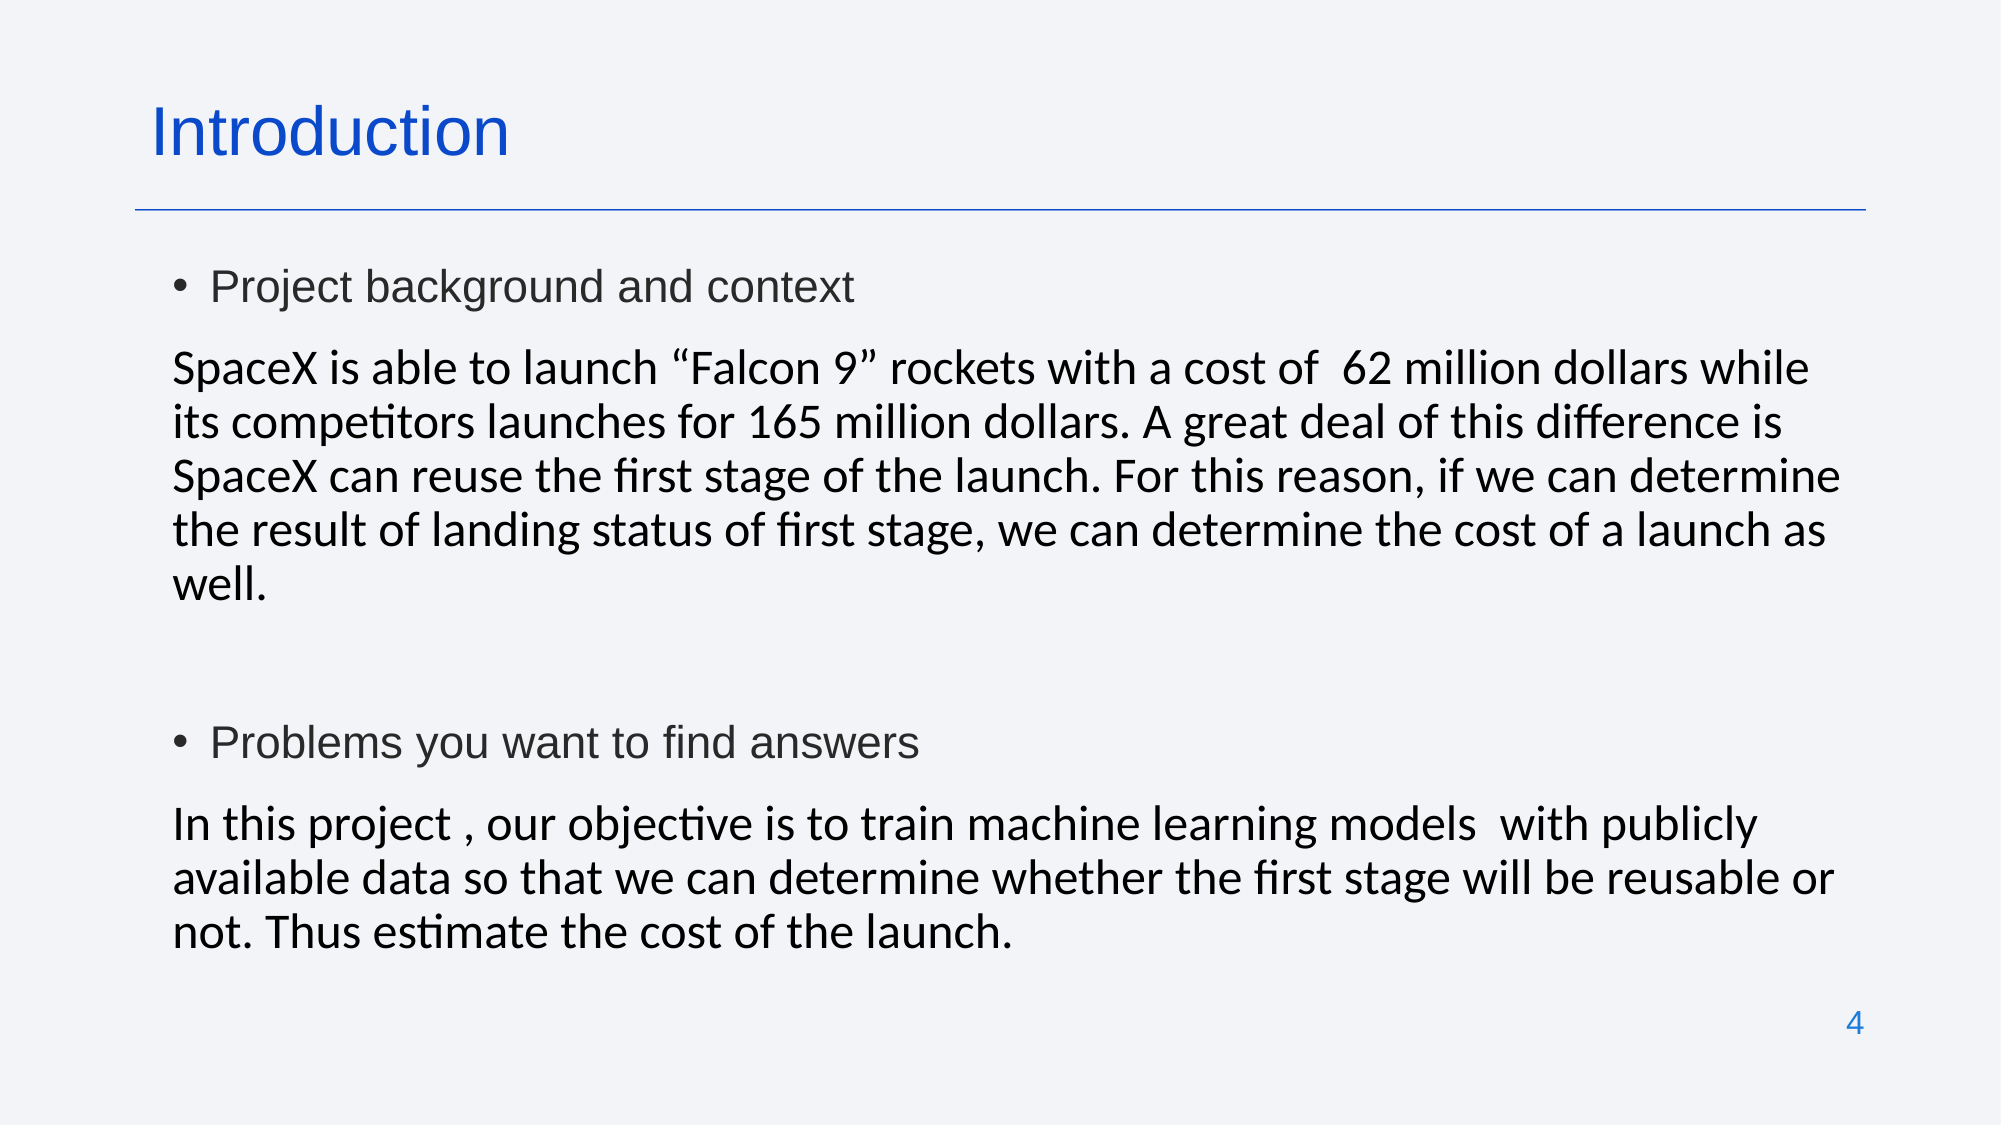

Introduction
Project background and context
SpaceX is able to launch “Falcon 9” rockets with a cost of  62 million dollars while its competitors launches for 165 million dollars. A great deal of this difference is SpaceX can reuse the first stage of the launch. For this reason, if we can determine the result of landing status of first stage, we can determine the cost of a launch as well.

Problems you want to find answers
In this project , our objective is to train machine learning models  with publicly available data so that we can determine whether the first stage will be reusable or not. Thus estimate the cost of the launch.
4